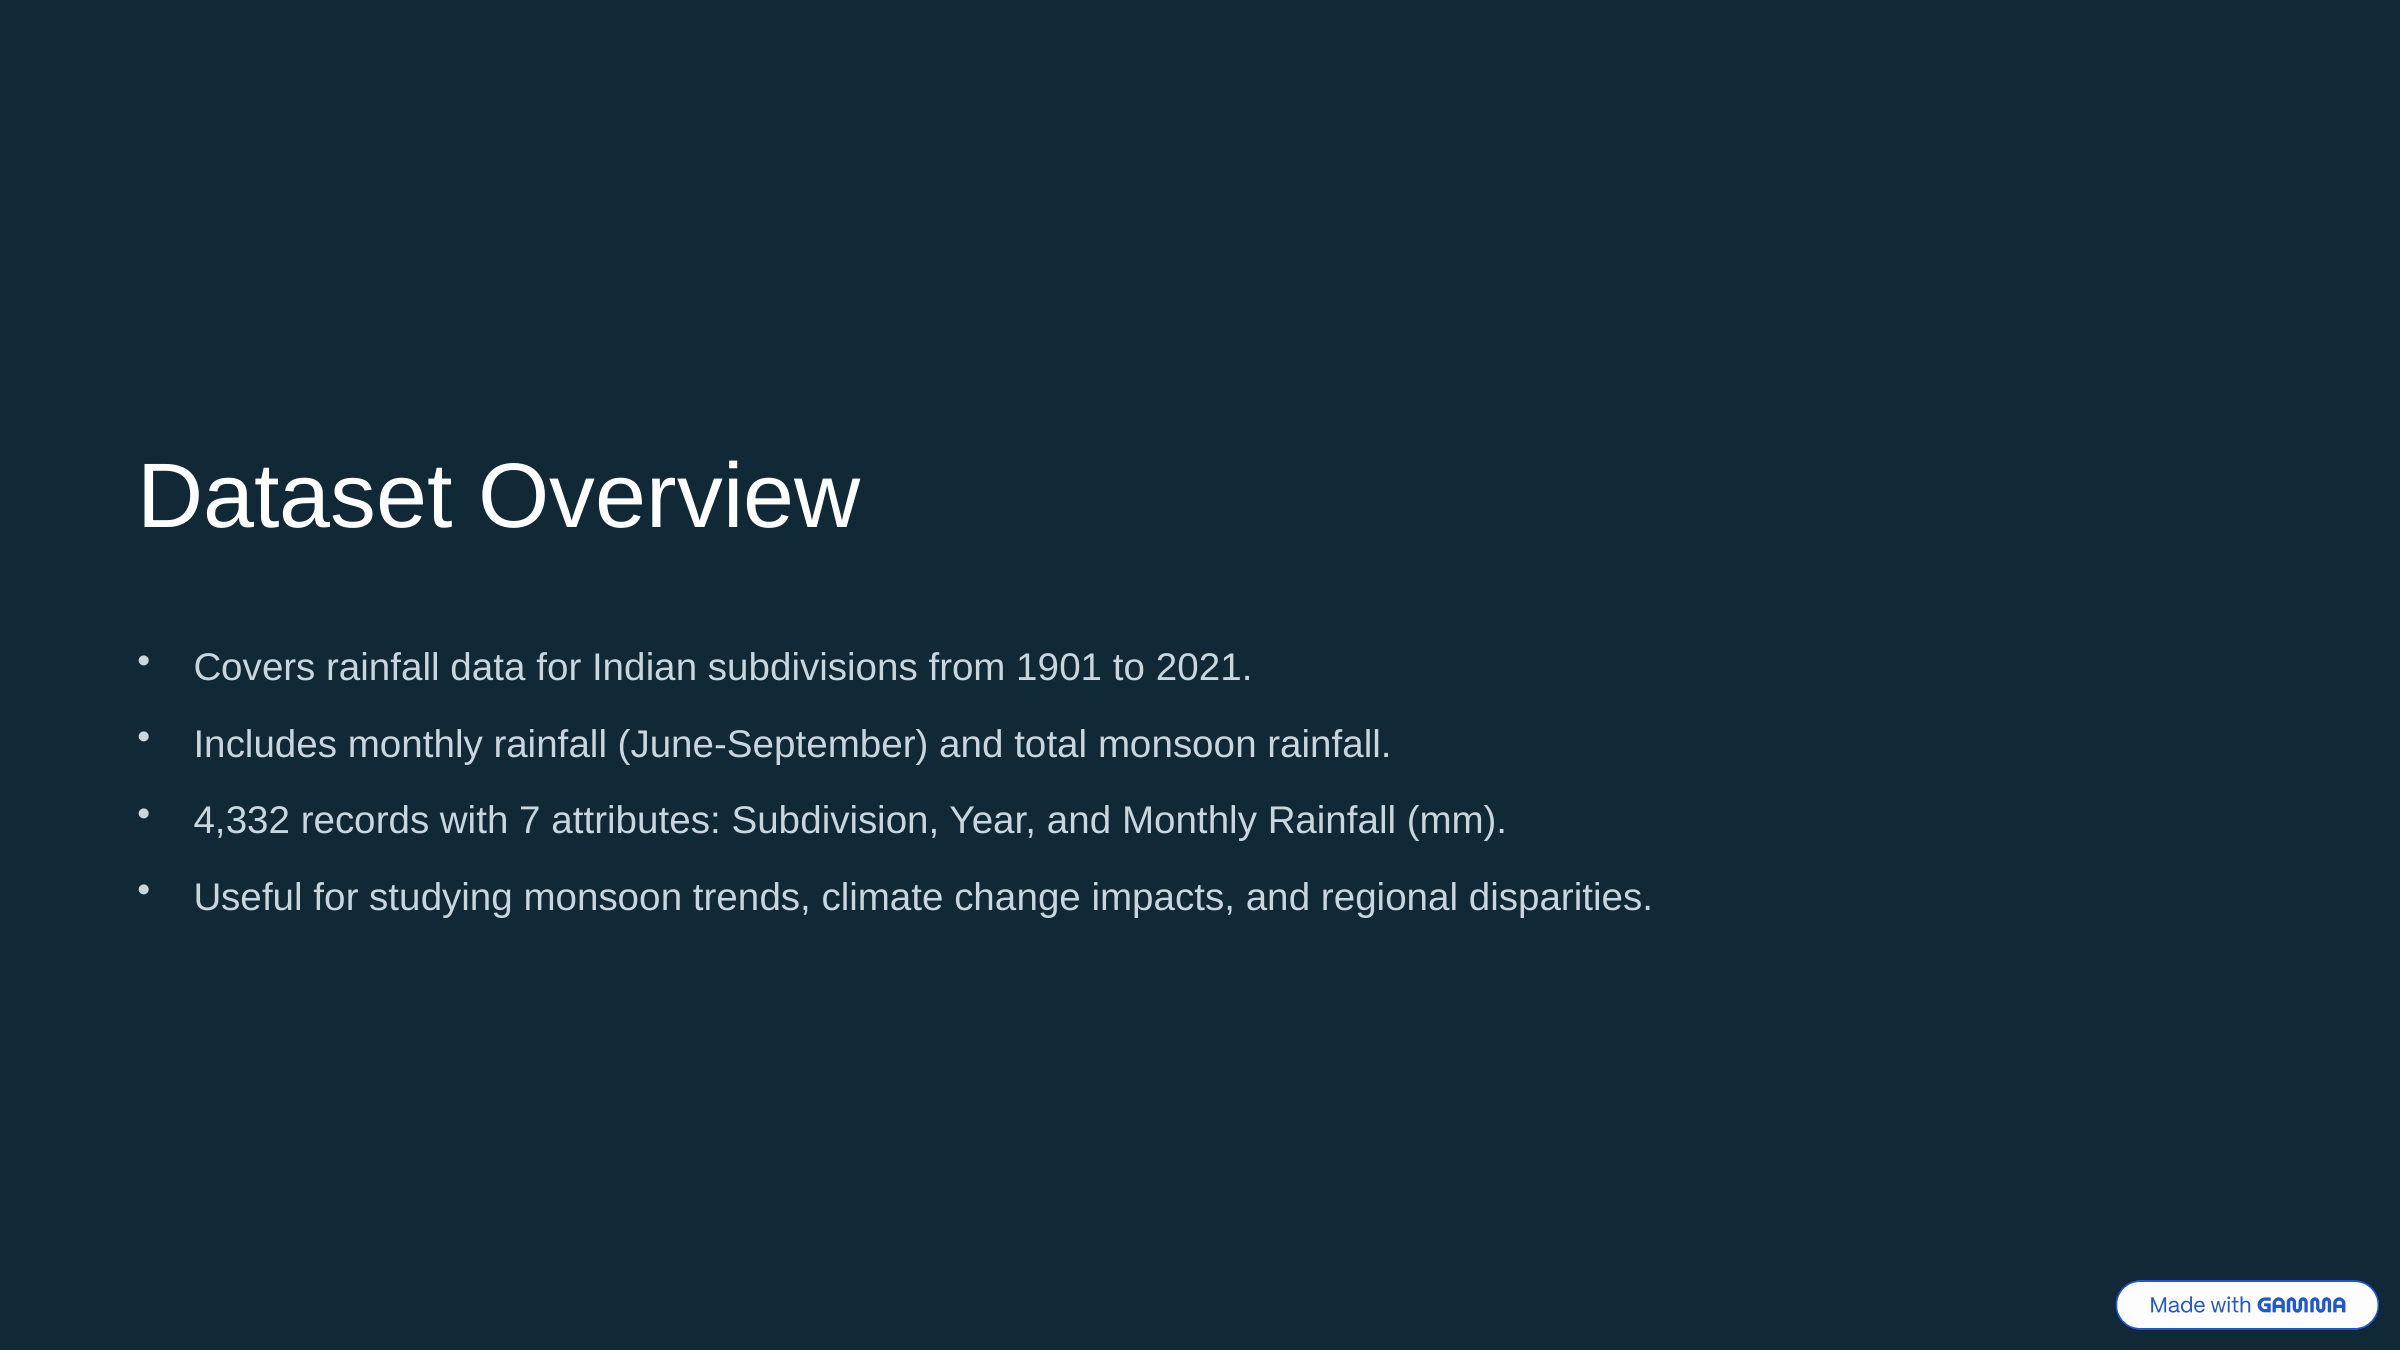

Dataset Overview
Covers rainfall data for Indian subdivisions from 1901 to 2021.
Includes monthly rainfall (June-September) and total monsoon rainfall.
4,332 records with 7 attributes: Subdivision, Year, and Monthly Rainfall (mm).
Useful for studying monsoon trends, climate change impacts, and regional disparities.